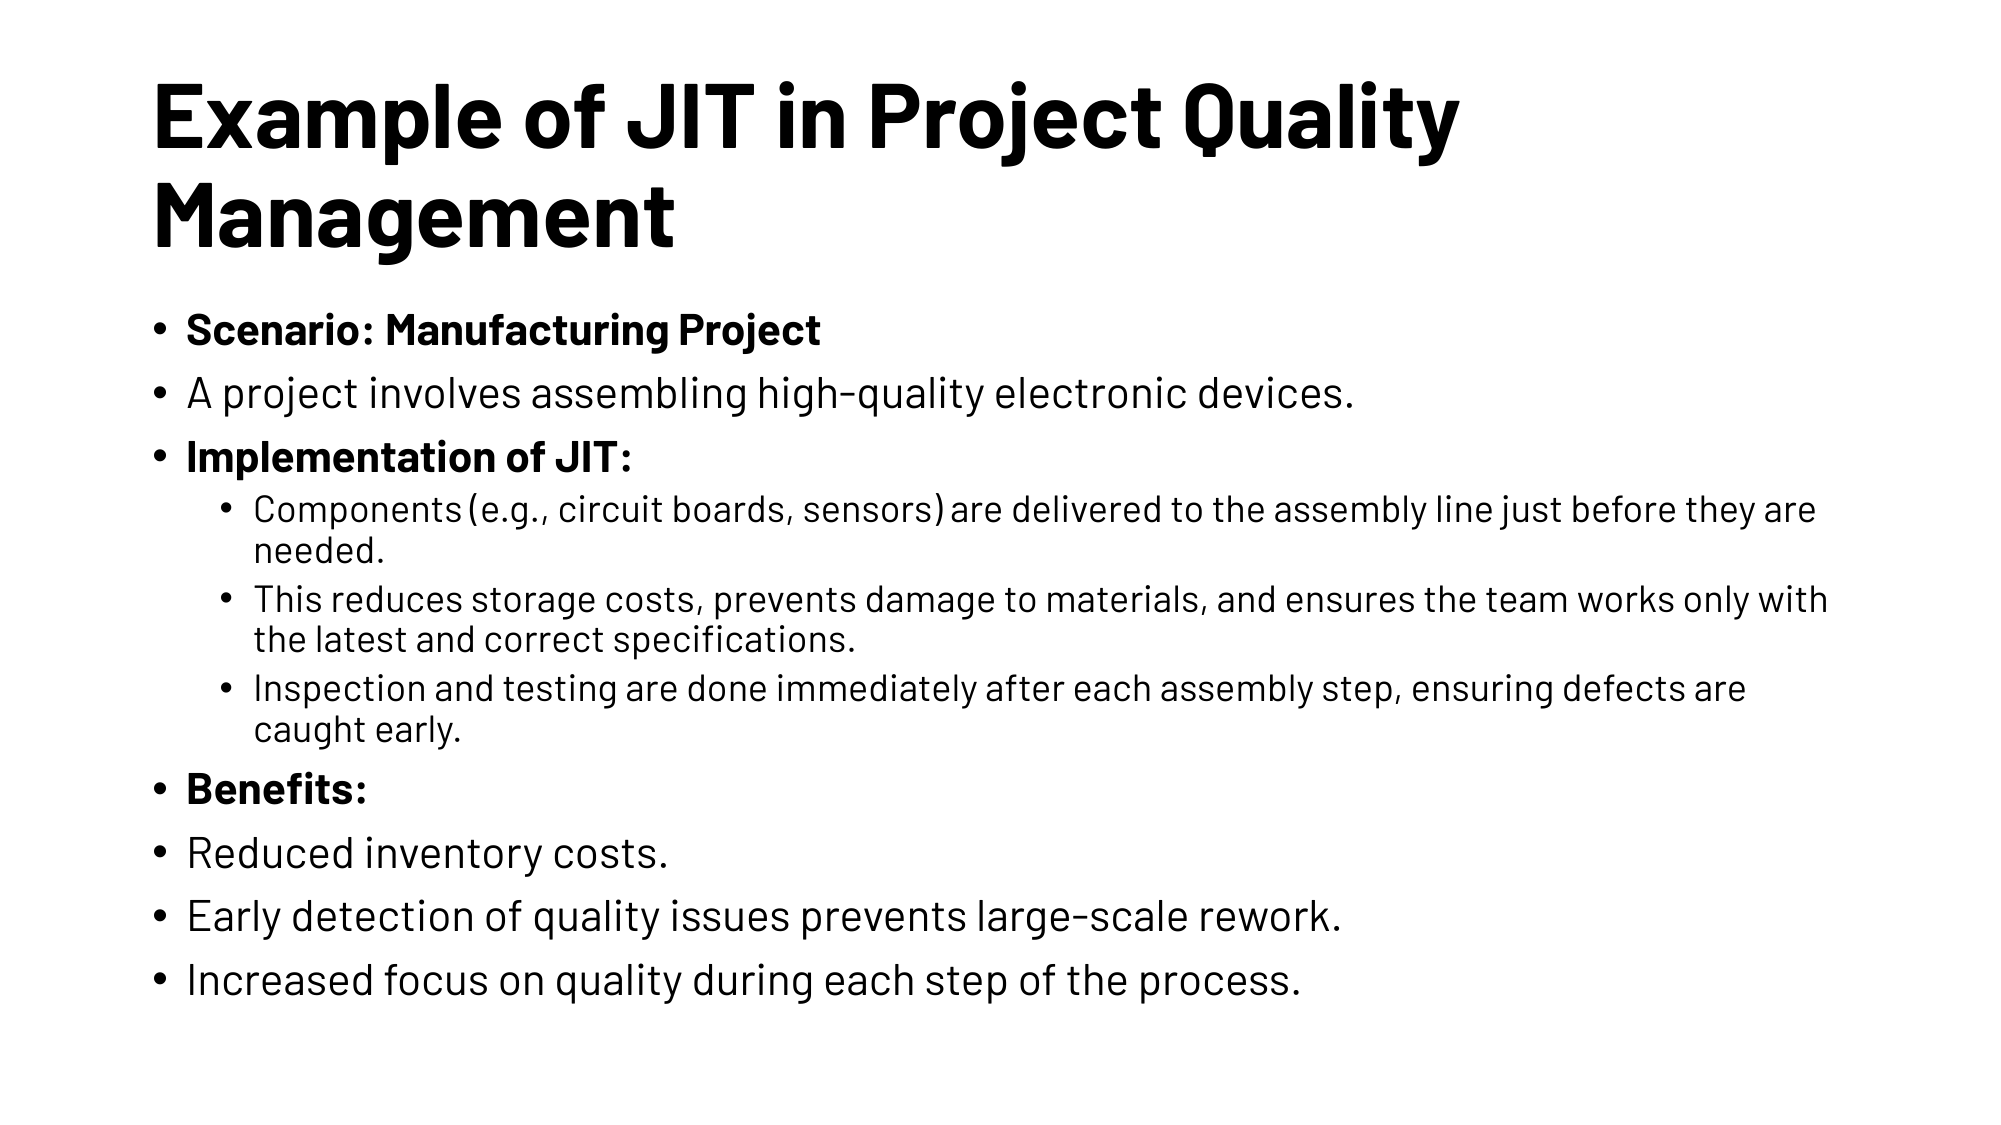

# Example of JIT in Project Quality Management
Scenario: Manufacturing Project
A project involves assembling high-quality electronic devices.
Implementation of JIT:
Components (e.g., circuit boards, sensors) are delivered to the assembly line just before they are needed.
This reduces storage costs, prevents damage to materials, and ensures the team works only with the latest and correct specifications.
Inspection and testing are done immediately after each assembly step, ensuring defects are caught early.
Benefits:
Reduced inventory costs.
Early detection of quality issues prevents large-scale rework.
Increased focus on quality during each step of the process.